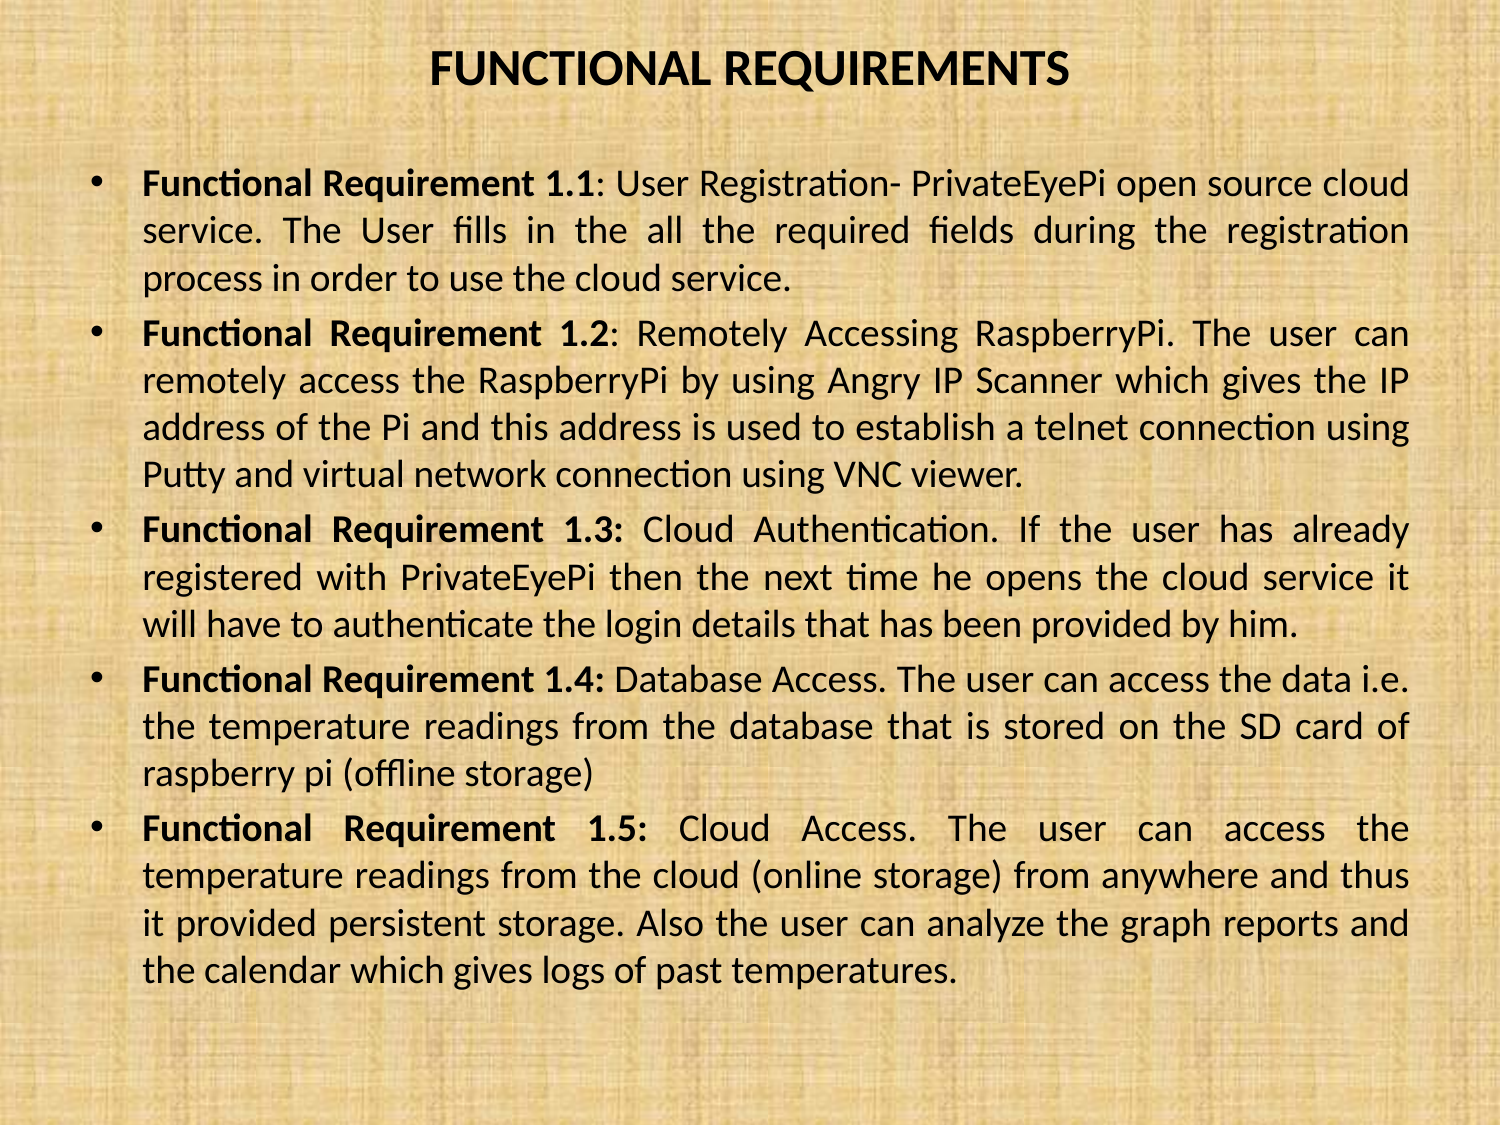

# FUNCTIONAL REQUIREMENTS
Functional Requirement 1.1: User Registration- PrivateEyePi open source cloud service. The User fills in the all the required fields during the registration process in order to use the cloud service.
Functional Requirement 1.2: Remotely Accessing RaspberryPi. The user can remotely access the RaspberryPi by using Angry IP Scanner which gives the IP address of the Pi and this address is used to establish a telnet connection using Putty and virtual network connection using VNC viewer.
Functional Requirement 1.3: Cloud Authentication. If the user has already registered with PrivateEyePi then the next time he opens the cloud service it will have to authenticate the login details that has been provided by him.
Functional Requirement 1.4: Database Access. The user can access the data i.e. the temperature readings from the database that is stored on the SD card of raspberry pi (offline storage)
Functional Requirement 1.5: Cloud Access. The user can access the temperature readings from the cloud (online storage) from anywhere and thus it provided persistent storage. Also the user can analyze the graph reports and the calendar which gives logs of past temperatures.